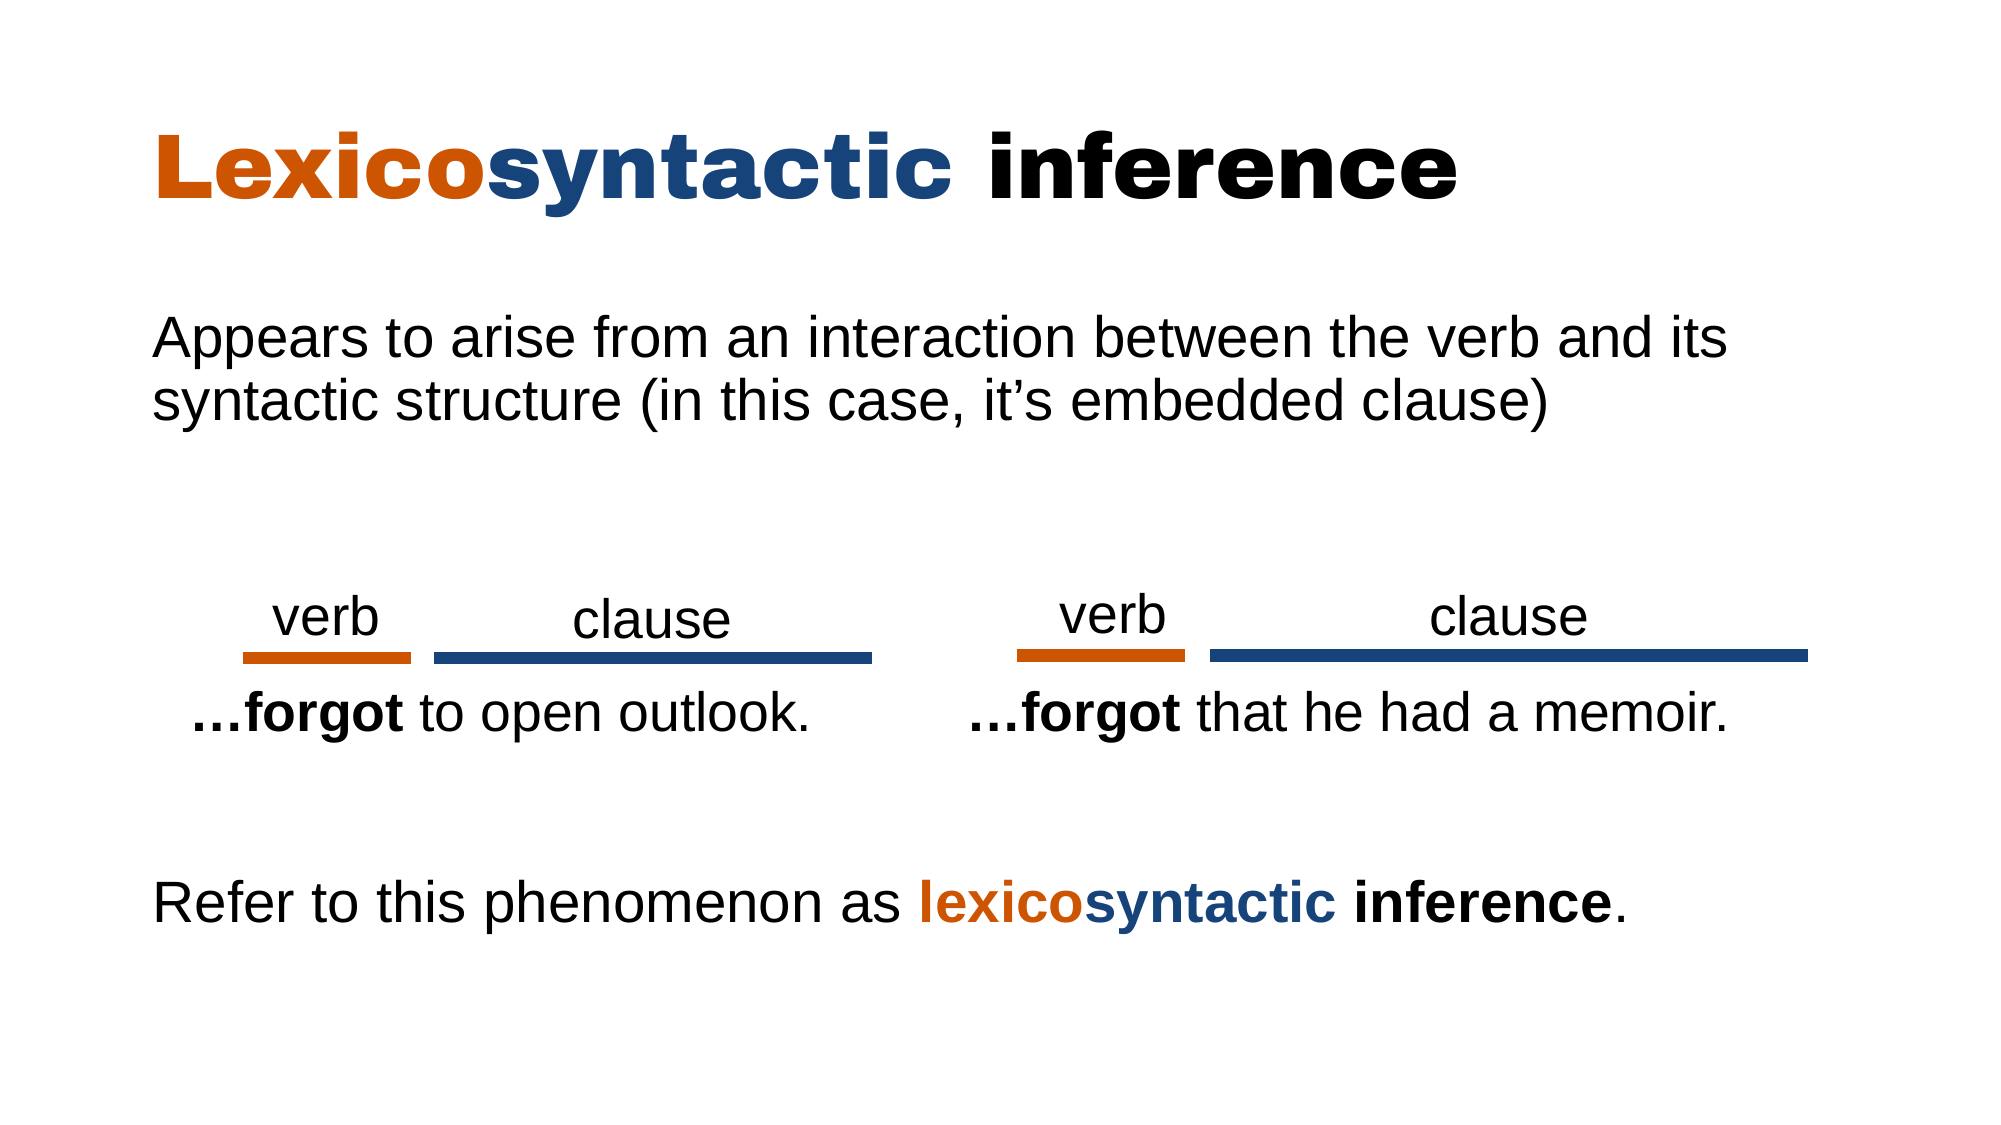

# Lexicosyntactic inference
Appears to arise from an interaction between the verb and its syntactic structure (in this case, it’s embedded clause)
verb
verb
clause
clause
…forgot to open outlook.
…forgot that he had a memoir.
Refer to this phenomenon as lexicosyntactic inference.